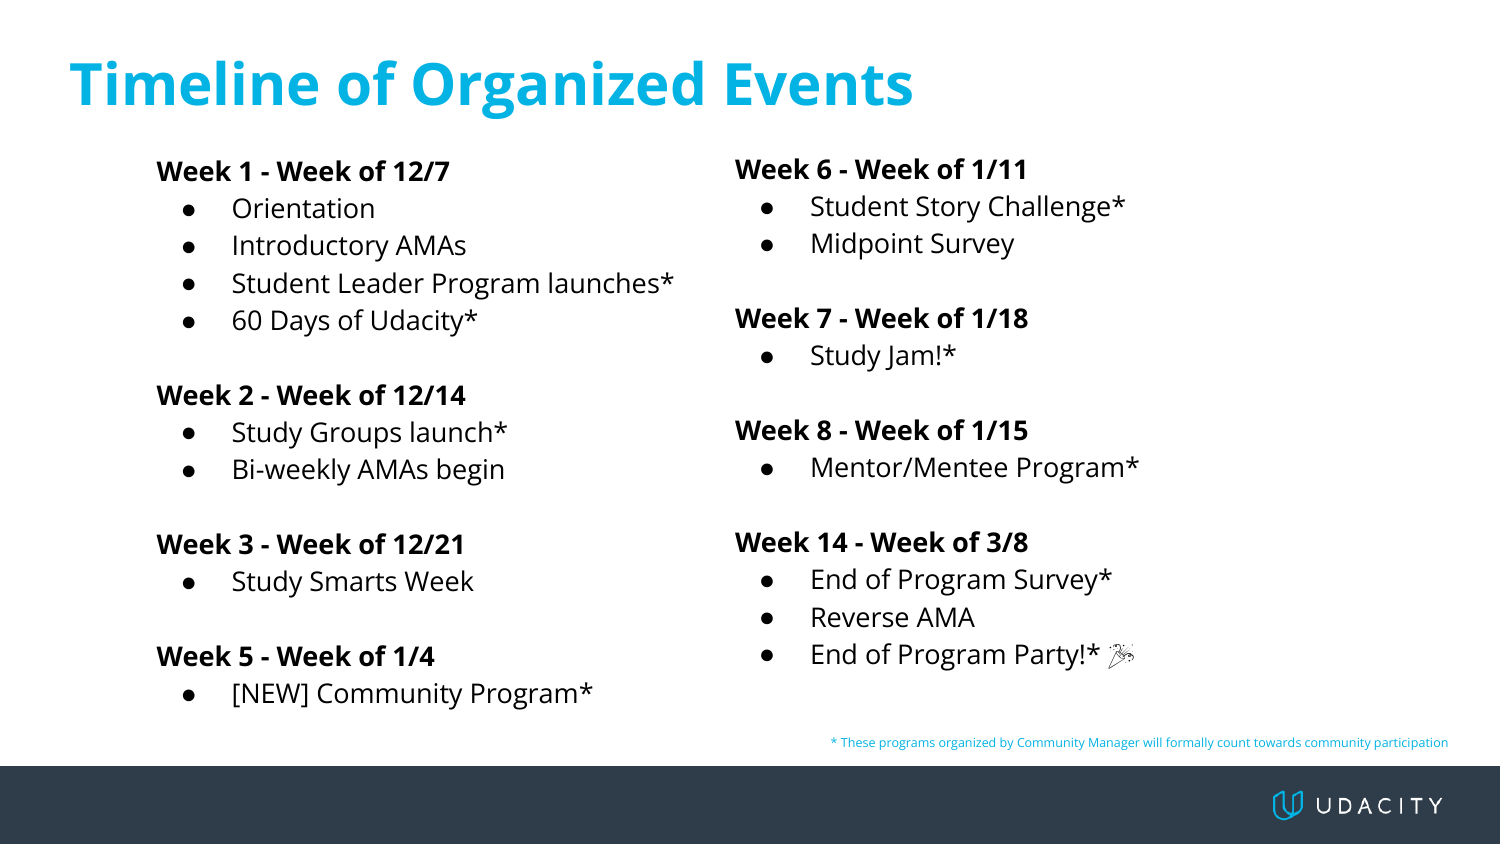

Timeline of Organized Events
Week 6 - Week of 1/11
Student Story Challenge*
Midpoint Survey
Week 7 - Week of 1/18
Study Jam!*
Week 8 - Week of 1/15
Mentor/Mentee Program*
Week 14 - Week of 3/8
End of Program Survey*
Reverse AMA
End of Program Party!* 🎉

Week 1 - Week of 12/7
Orientation
Introductory AMAs
Student Leader Program launches*
60 Days of Udacity*
Week 2 - Week of 12/14
Study Groups launch*
Bi-weekly AMAs begin
Week 3 - Week of 12/21
Study Smarts Week
Week 5 - Week of 1/4
[NEW] Community Program*

* These programs organized by Community Manager will formally count towards community participation